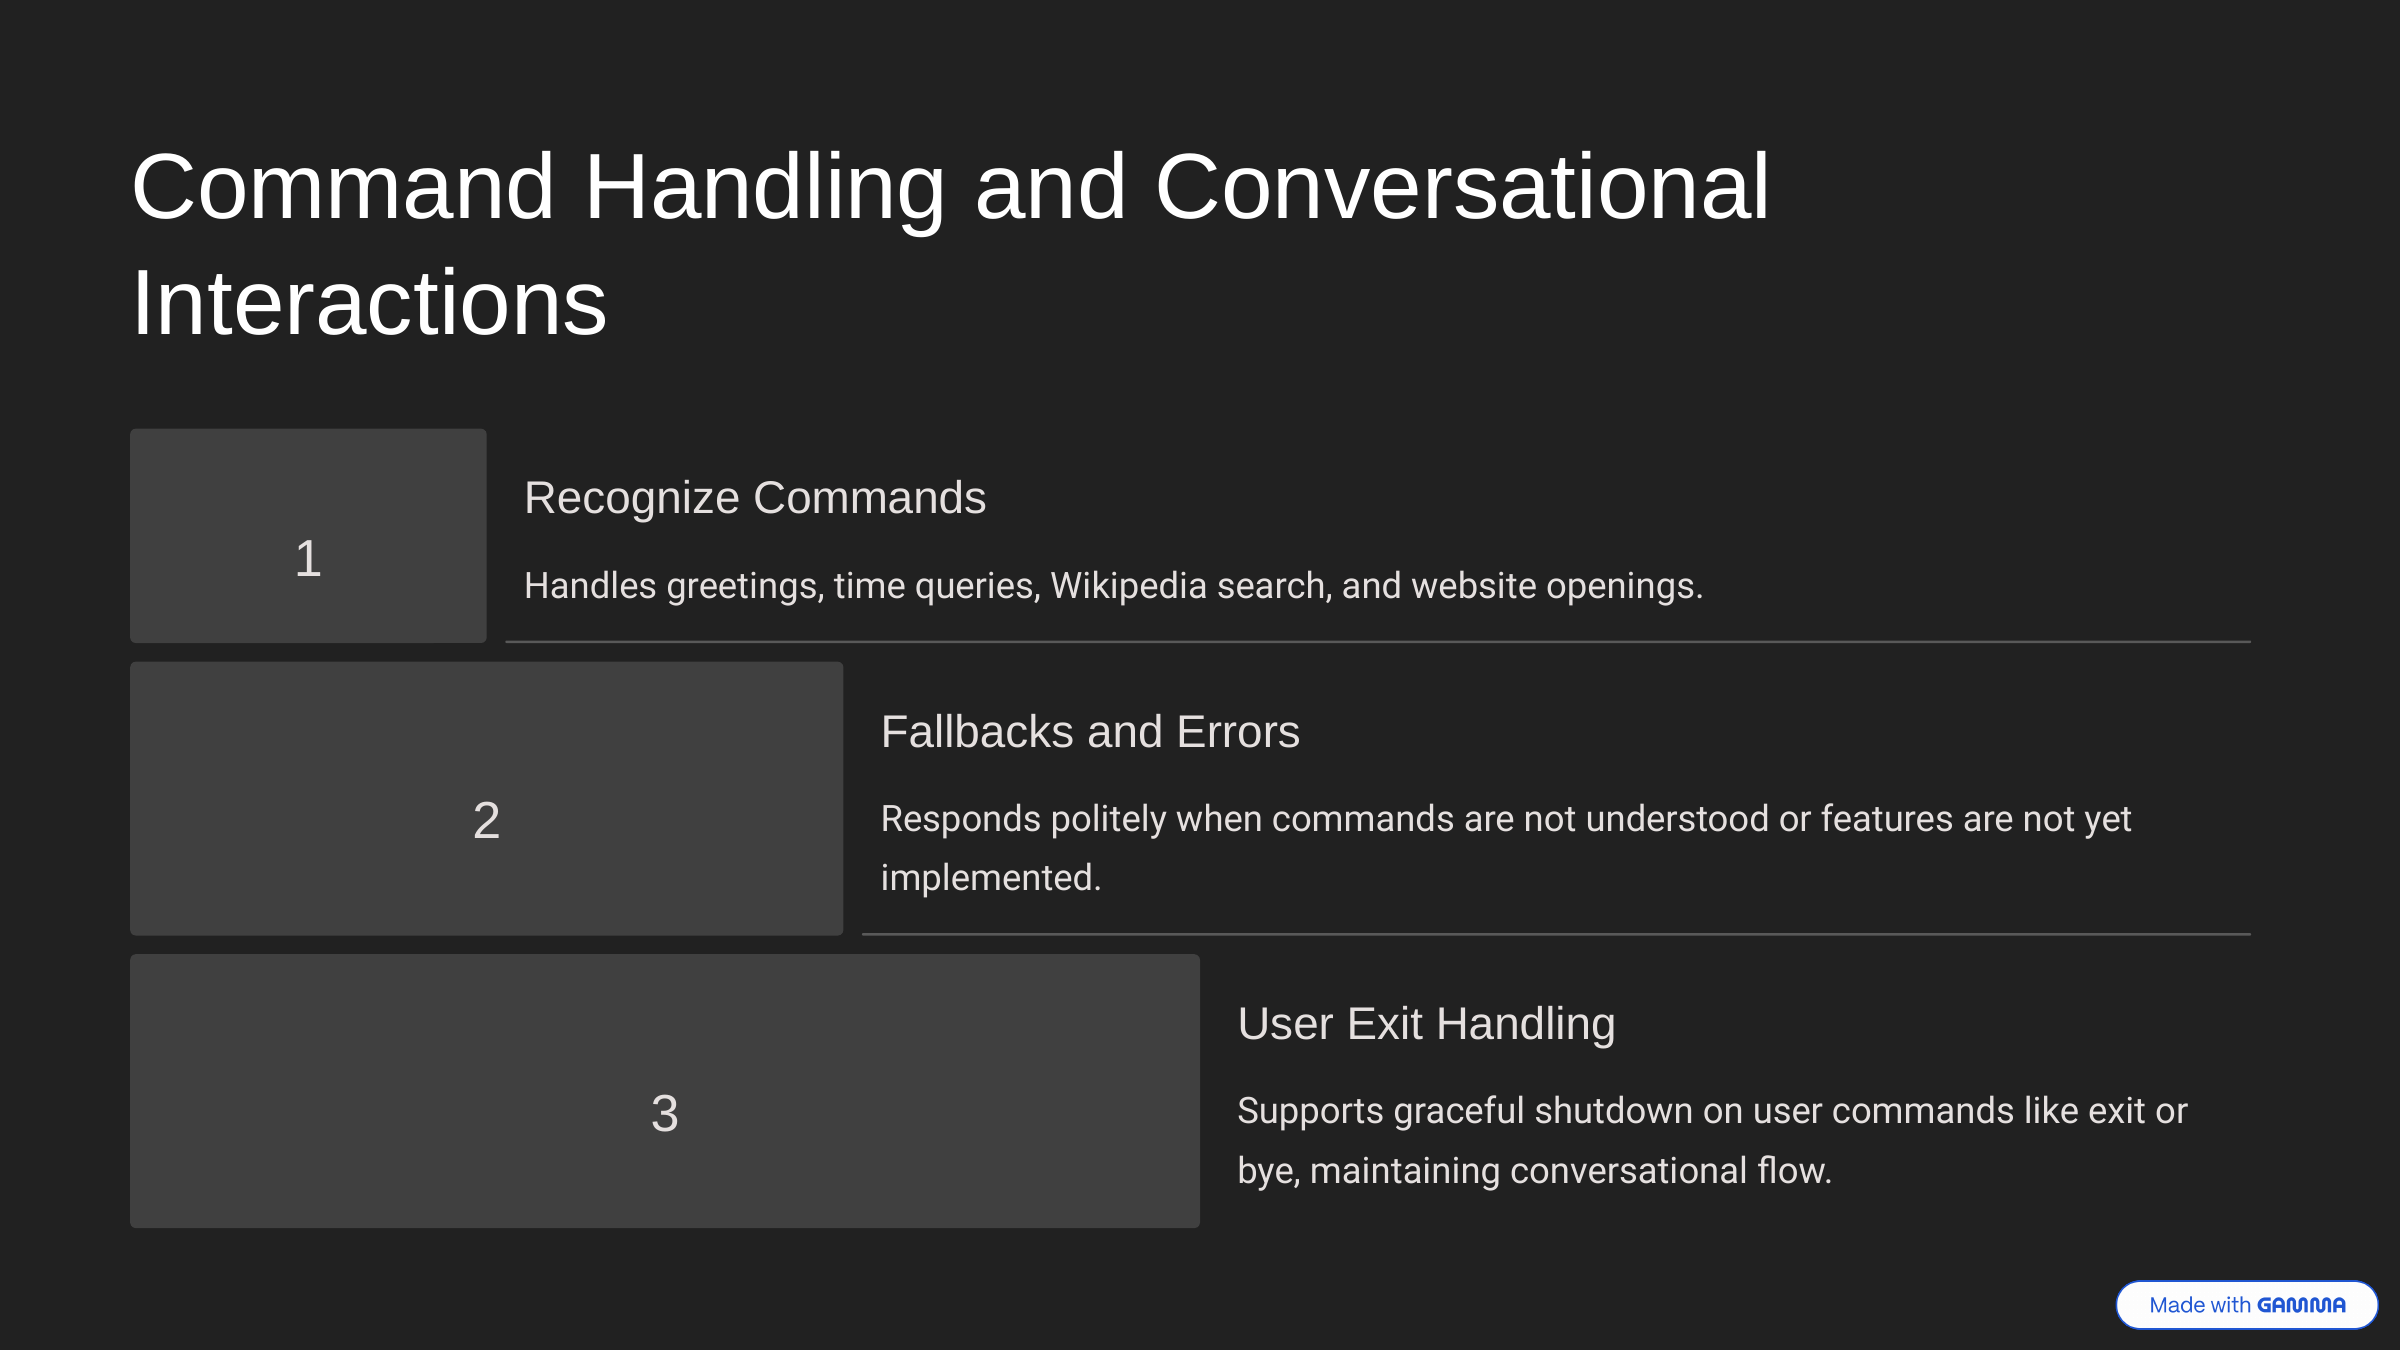

Command Handling and Conversational Interactions

Recognize Commands
1
Handles greetings, time queries, Wikipedia search, and website openings.

Fallbacks and Errors
2
Responds politely when commands are not understood or features are not yet implemented.

User Exit Handling
3
Supports graceful shutdown on user commands like exit or bye, maintaining conversational flow.